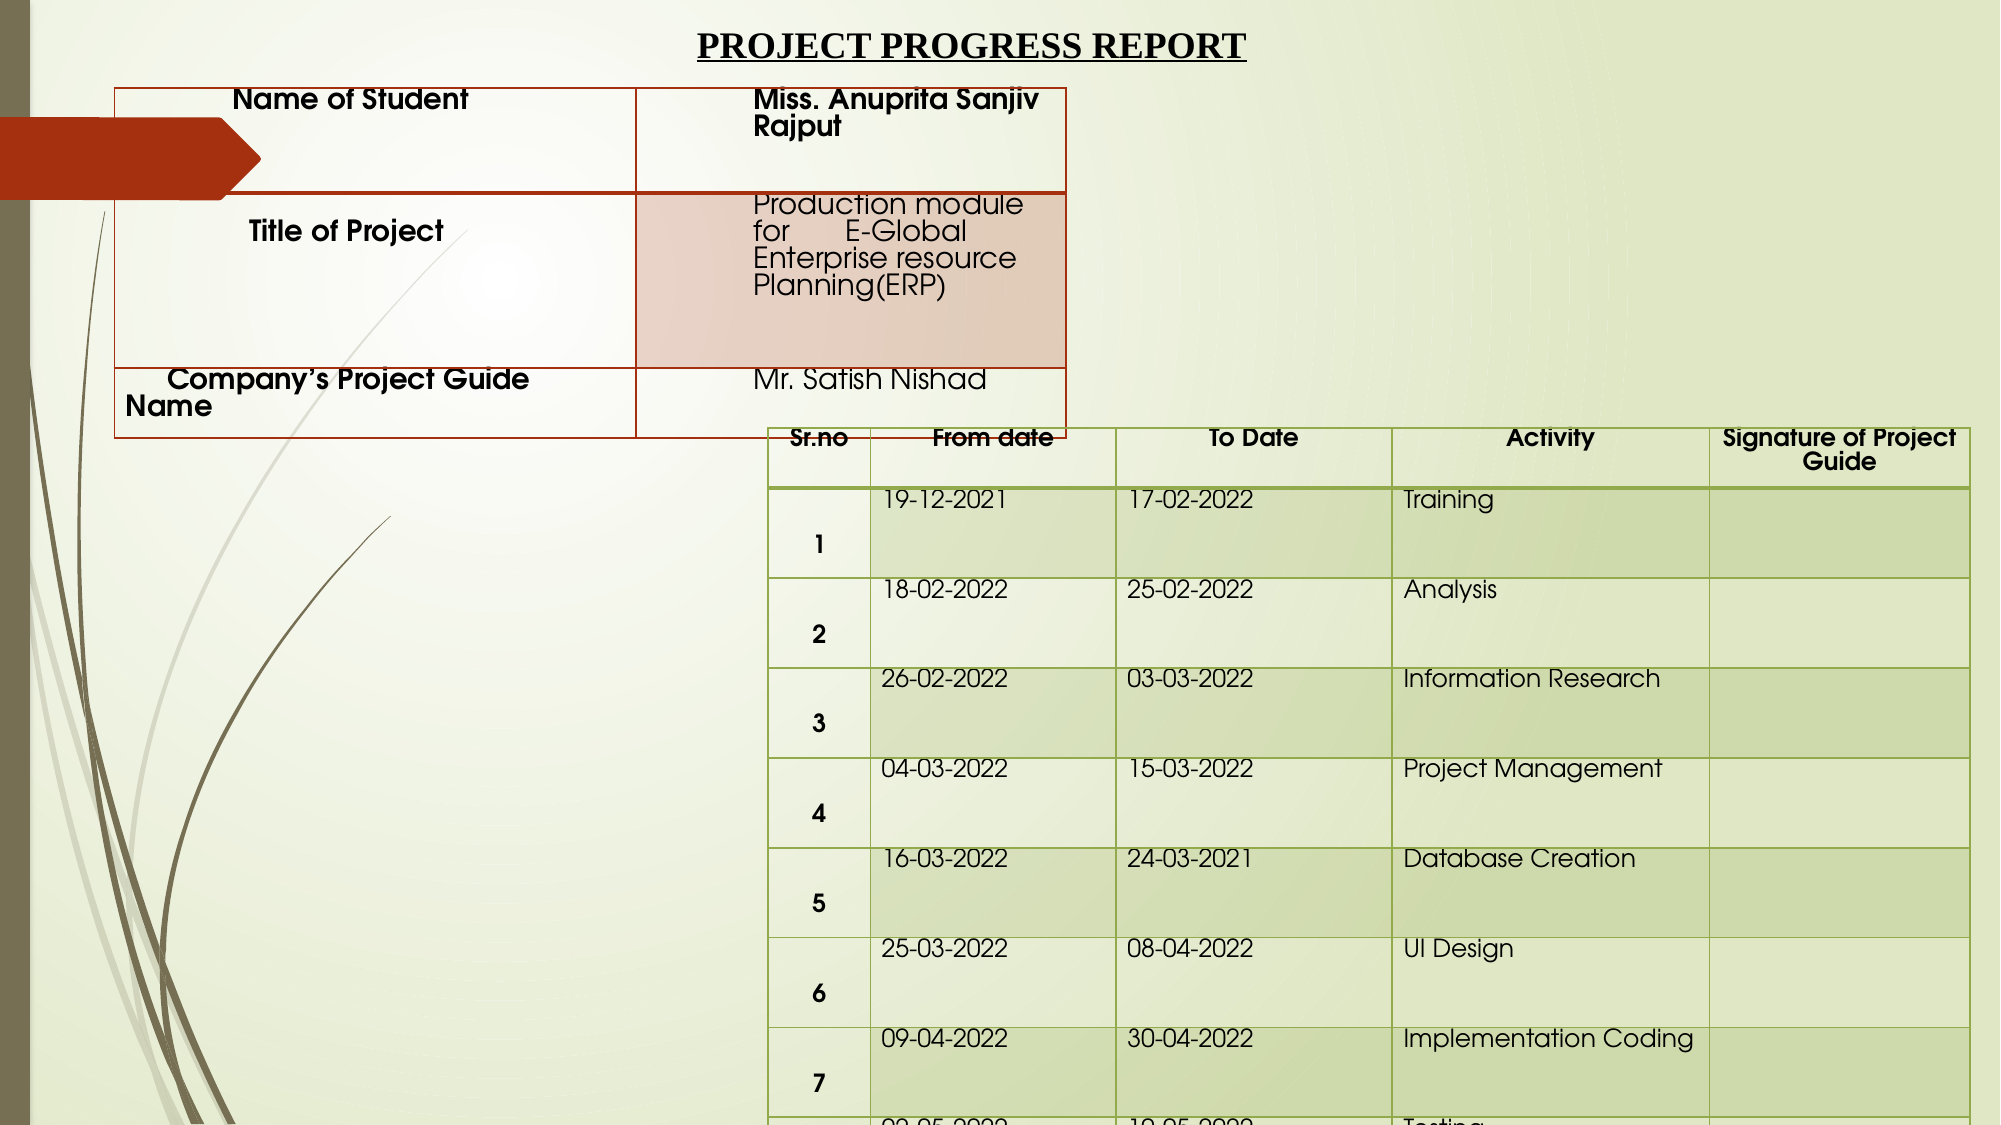

PROJECT PROGRESS REPORT

| Name of Student | Miss. Anuprita Sanjiv Rajput |
| --- | --- |
| Title of Project | Production module for E-Global Enterprise resource Planning(ERP) |
| Company’s Project Guide Name | Mr. Satish Nishad |
| Sr.no | From date | To Date | Activity | Signature of Project Guide |
| --- | --- | --- | --- | --- |
| 1 | 19-12-2021 | 17-02-2022 | Training |  |
| 2 | 18-02-2022 | 25-02-2022 | Analysis |  |
| 3 | 26-02-2022 | 03-03-2022 | Information Research |  |
| 4 | 04-03-2022 | 15-03-2022 | Project Management |  |
| 5 | 16-03-2022 | 24-03-2021 | Database Creation |  |
| 6 | 25-03-2022 | 08-04-2022 | UI Design |  |
| 7 | 09-04-2022 | 30-04-2022 | Implementation Coding |  |
| 8 | 02-05-2022 | 10-05-2022 | Testing |  |